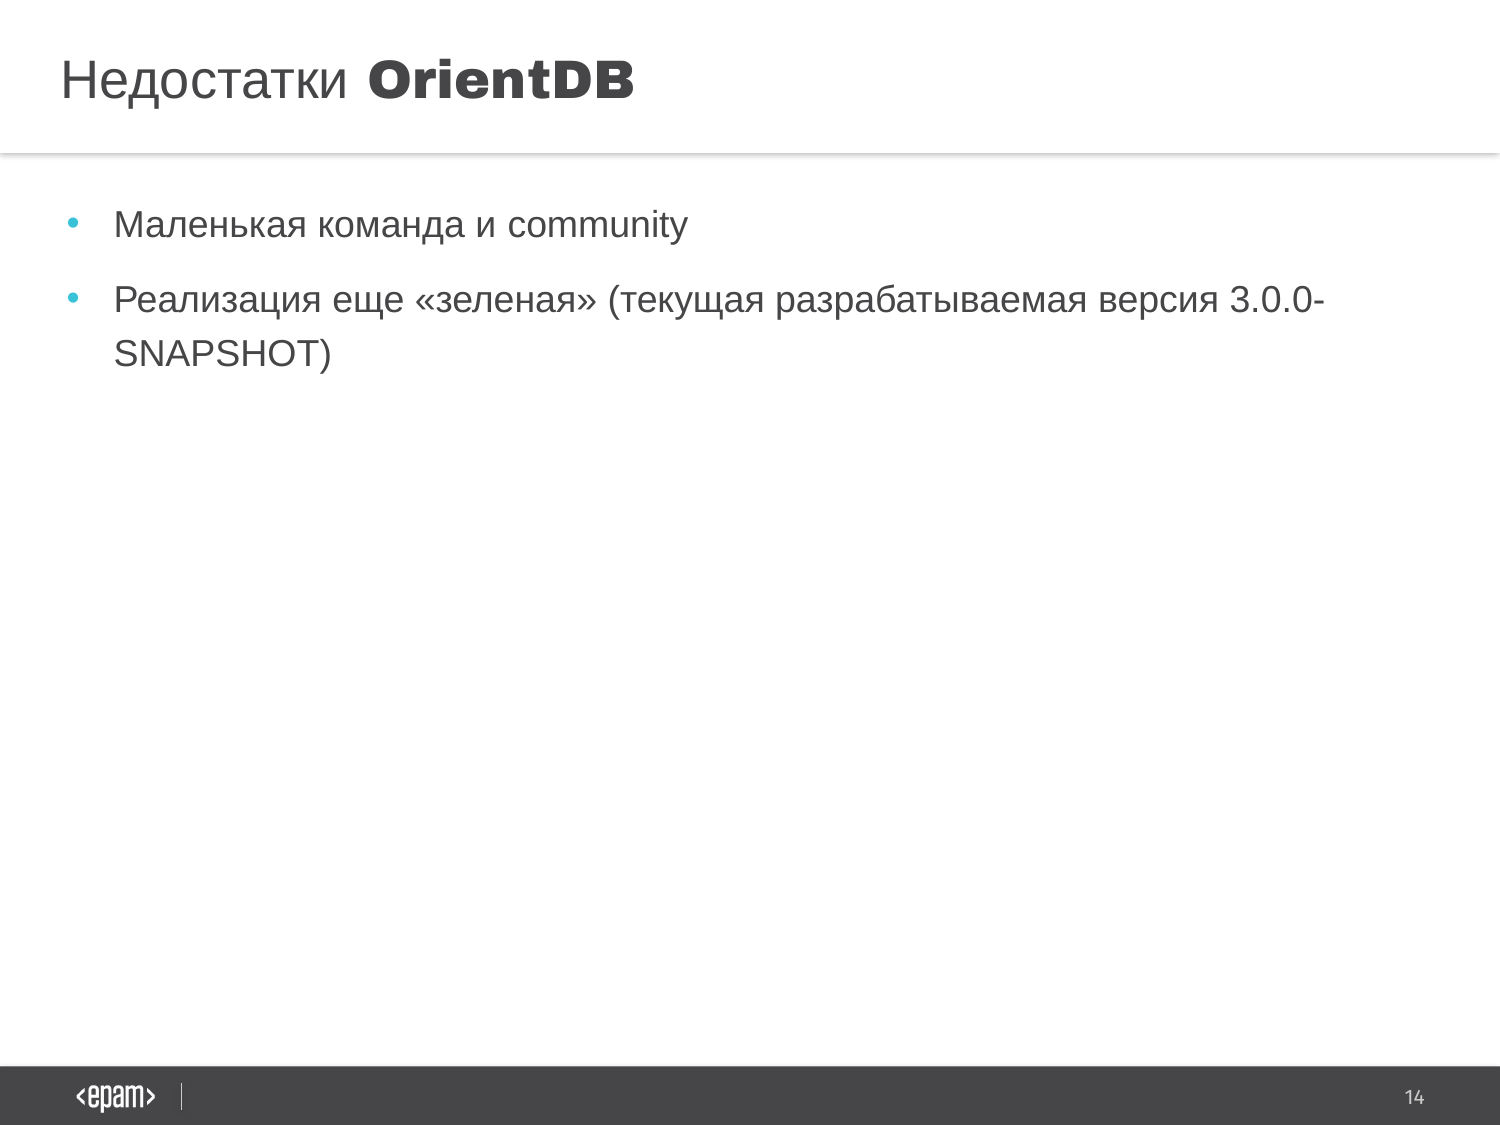

Недостатки OrientDB
Маленькая команда и community
Реализация еще «зеленая» (текущая разрабатываемая версия 3.0.0-SNAPSHOT)